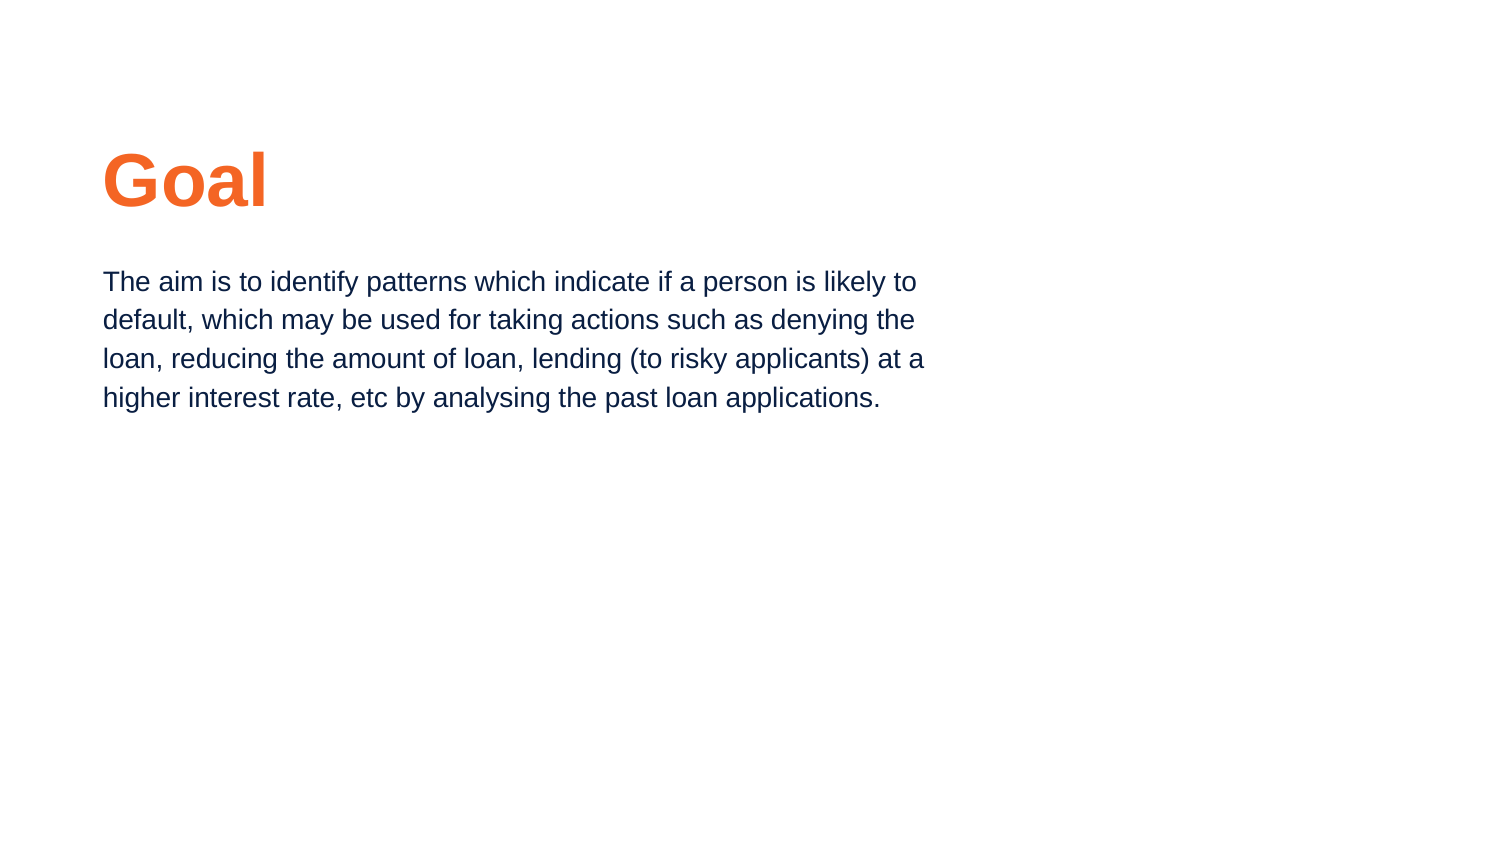

Goal
The aim is to identify patterns which indicate if a person is likely to default, which may be used for taking actions such as denying the loan, reducing the amount of loan, lending (to risky applicants) at a higher interest rate, etc by analysing the past loan applications.